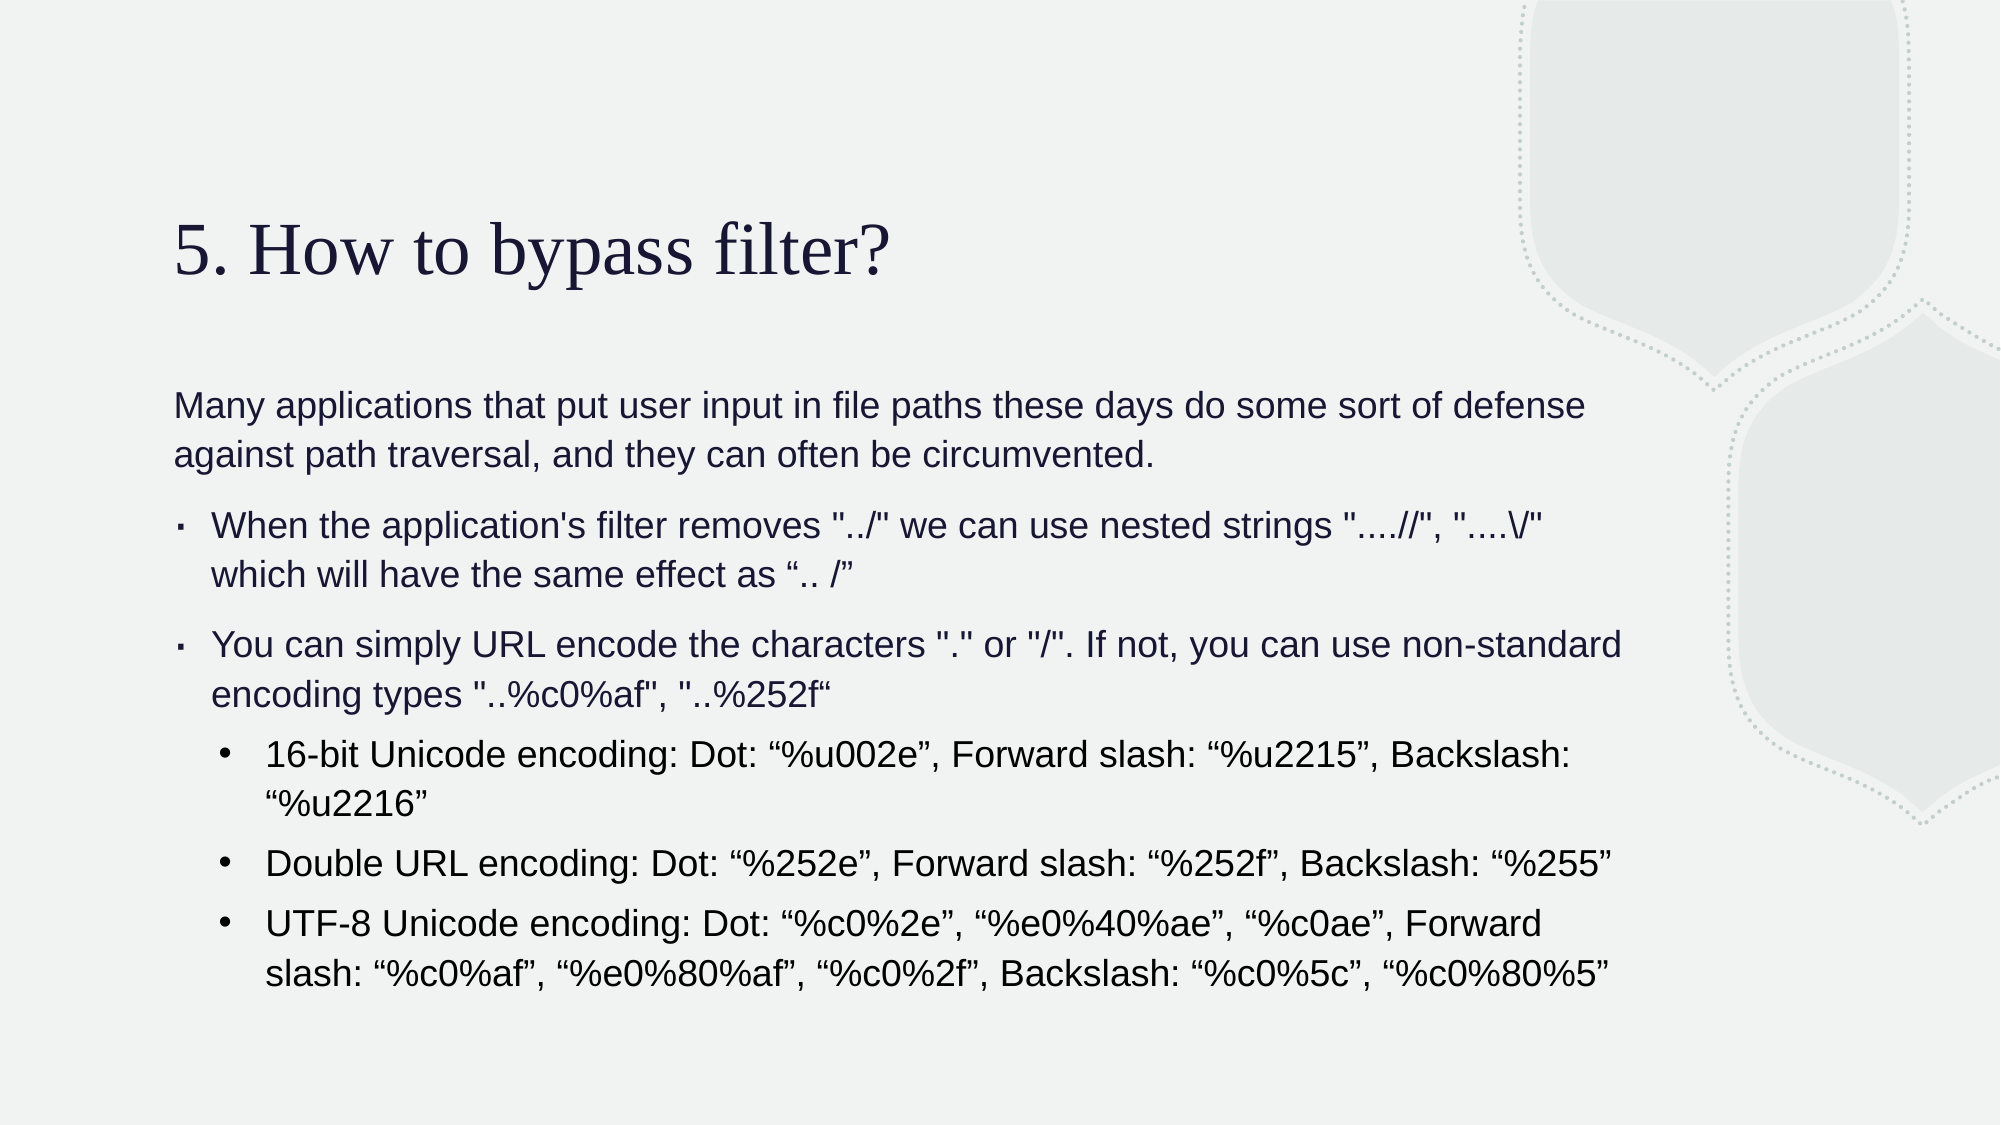

# 5. How to bypass filter?
Many applications that put user input in file paths these days do some sort of defense against path traversal, and they can often be circumvented.
When the application's filter removes "../" we can use nested strings "....//", "....\/" which will have the same effect as “.. /”
You can simply URL encode the characters "." or "/". If not, you can use non-standard encoding types "..%c0%af", "..%252f“
16-bit Unicode encoding: Dot: “%u002e”, Forward slash: “%u2215”, Backslash: “%u2216”
Double URL encoding: Dot: “%252e”, Forward slash: “%252f”, Backslash: “%255”
UTF-8 Unicode encoding: Dot: “%c0%2e”, “%e0%40%ae”, “%c0ae”, Forward slash: “%c0%af”, “%e0%80%af”, “%c0%2f”, Backslash: “%c0%5c”, “%c0%80%5”